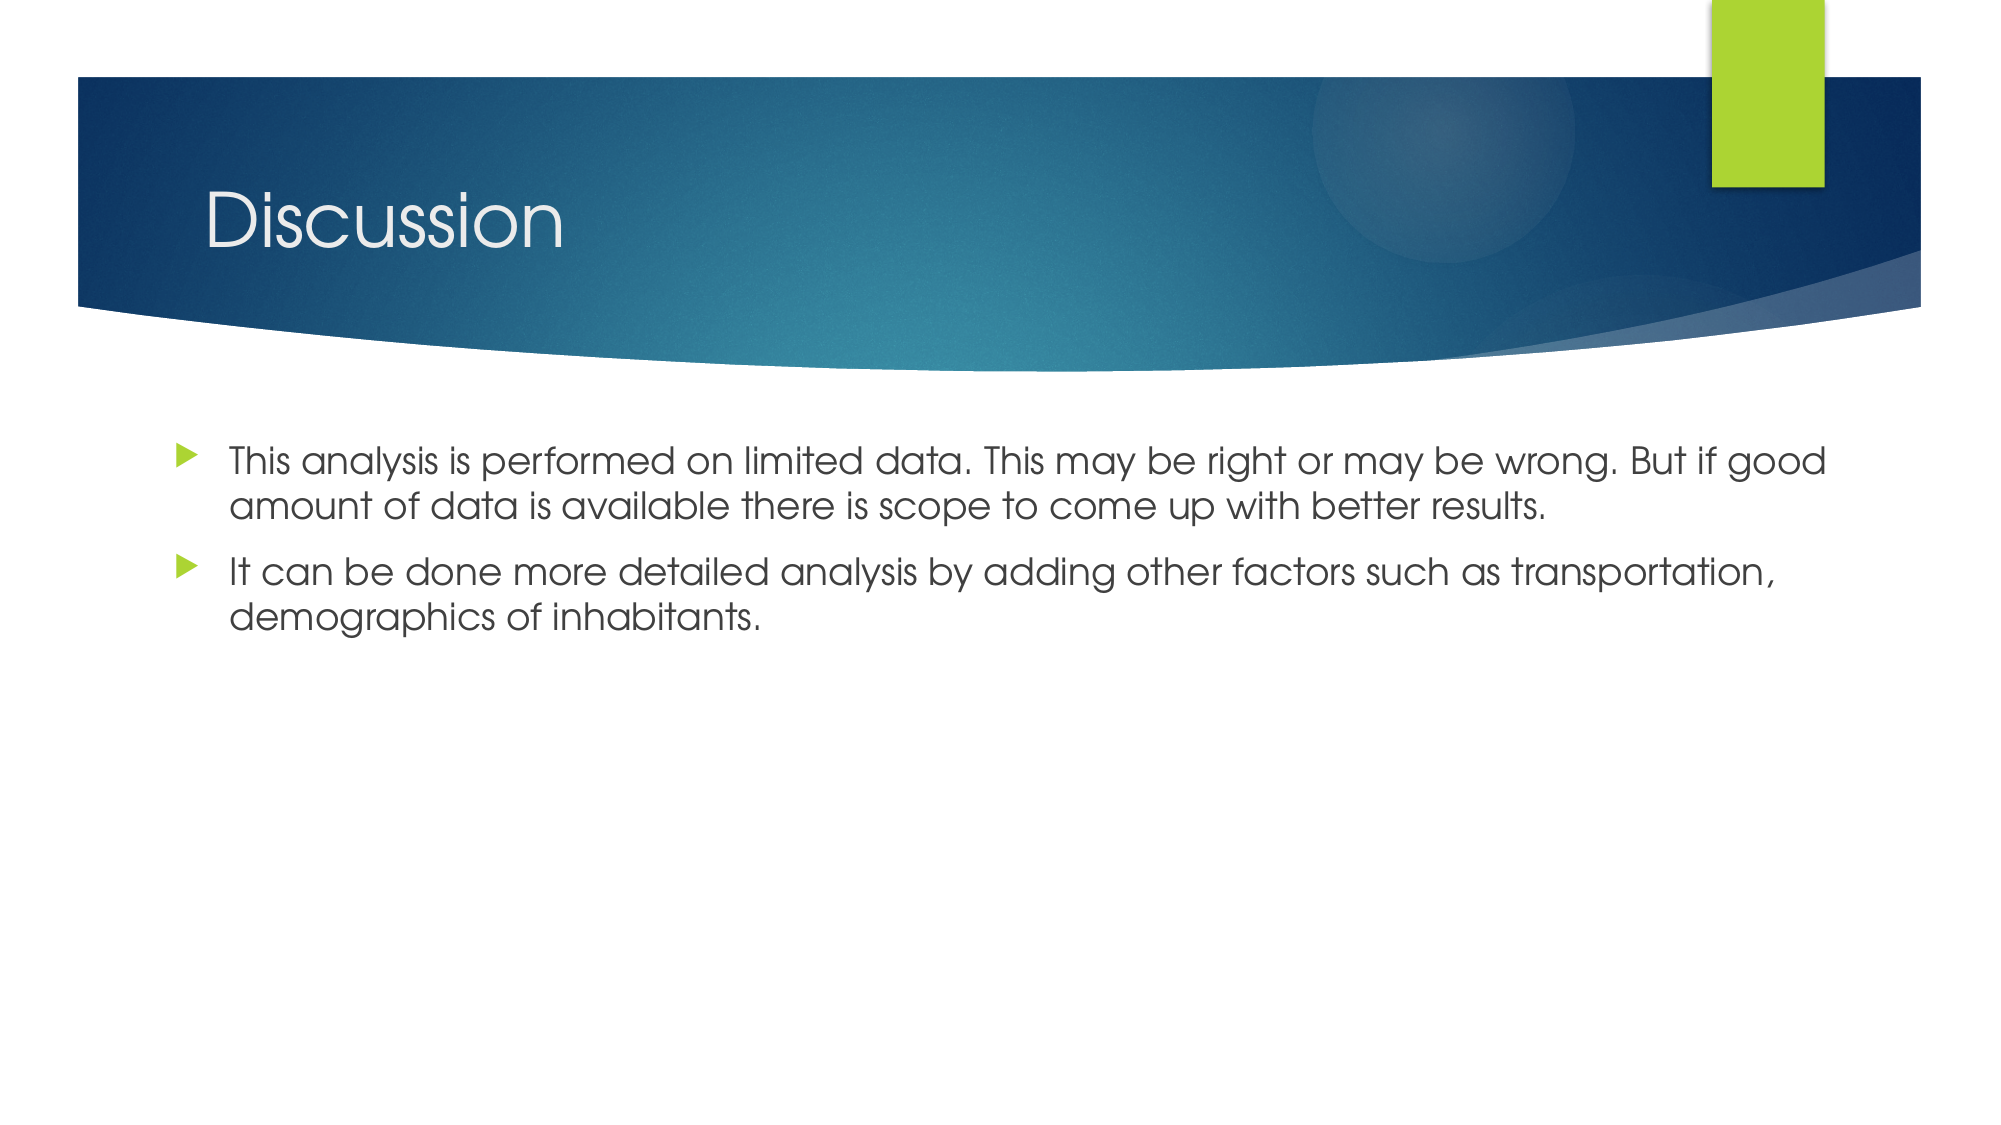

# Discussion
This analysis is performed on limited data. This may be right or may be wrong. But if good amount of data is available there is scope to come up with better results.
It can be done more detailed analysis by adding other factors such as transportation, demographics of inhabitants.